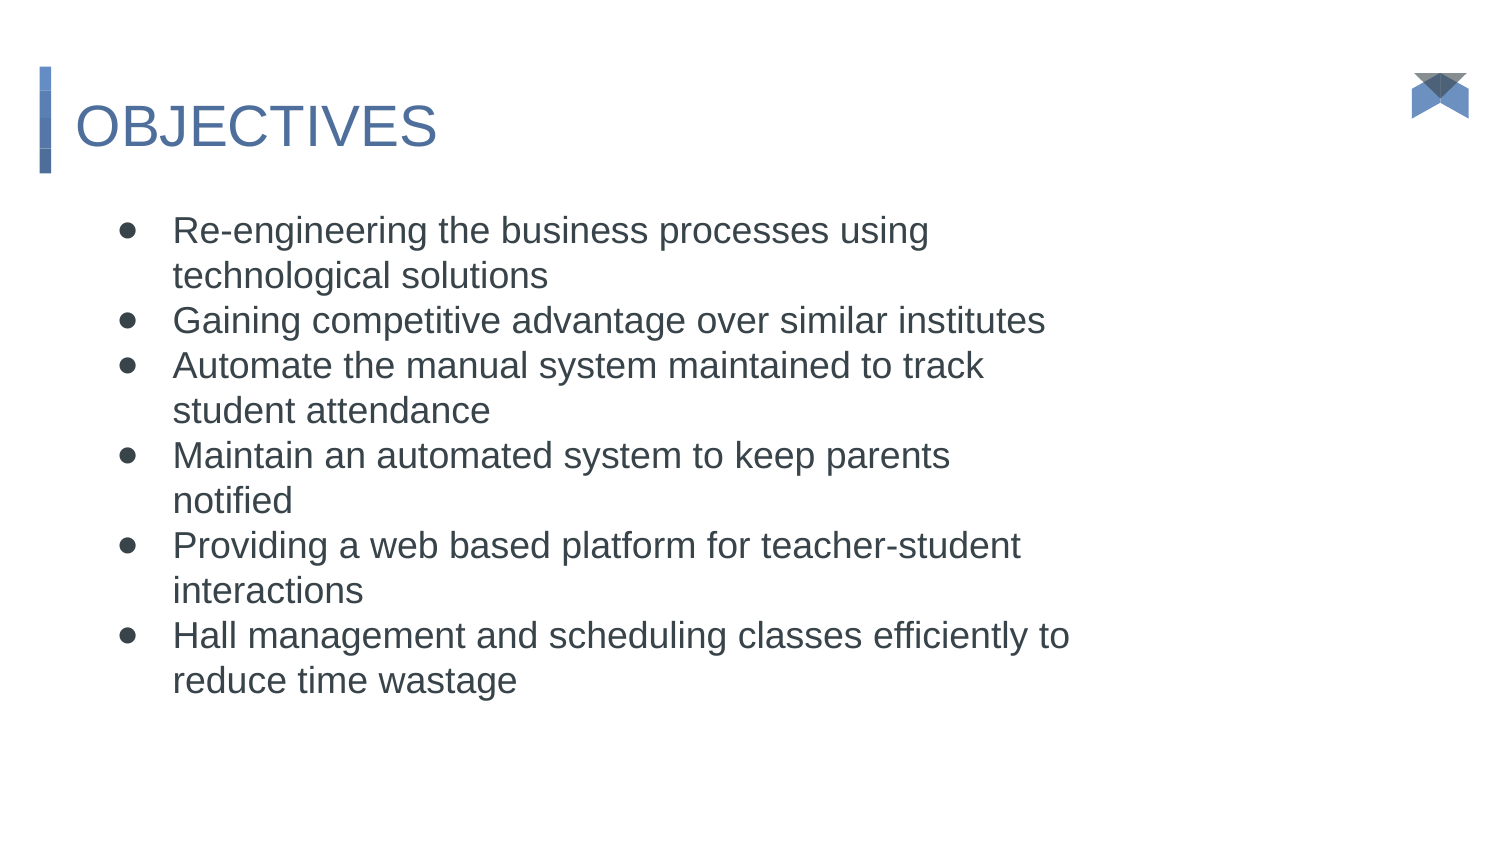

# OBJECTIVES
Re-engineering the business processes using technological solutions
Gaining competitive advantage over similar institutes
Automate the manual system maintained to track student attendance
Maintain an automated system to keep parents notified
Providing a web based platform for teacher-student interactions
Hall management and scheduling classes efficiently to reduce time wastage